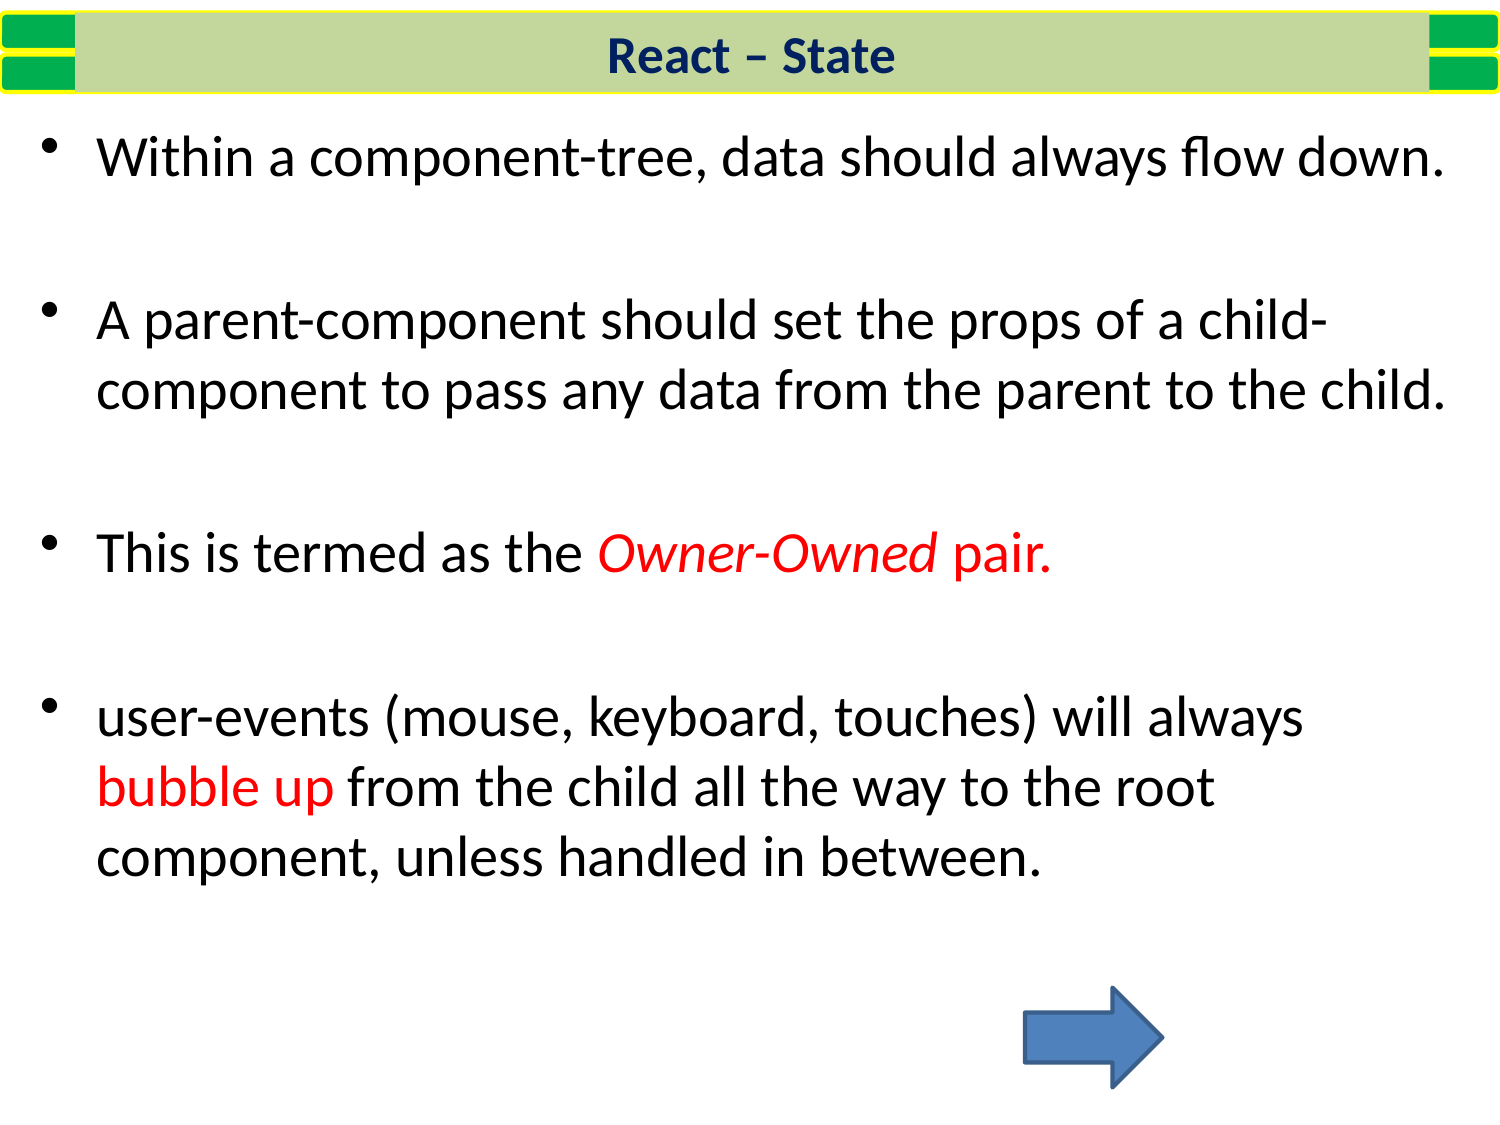

React – State

Within a component-tree, data should always flow down.

A parent-component should set the props of a child-component to pass any data from the parent to the child.

This is termed as the Owner-Owned pair.

user-events (mouse, keyboard, touches) will always bubble up from the child all the way to the root component, unless handled in between.